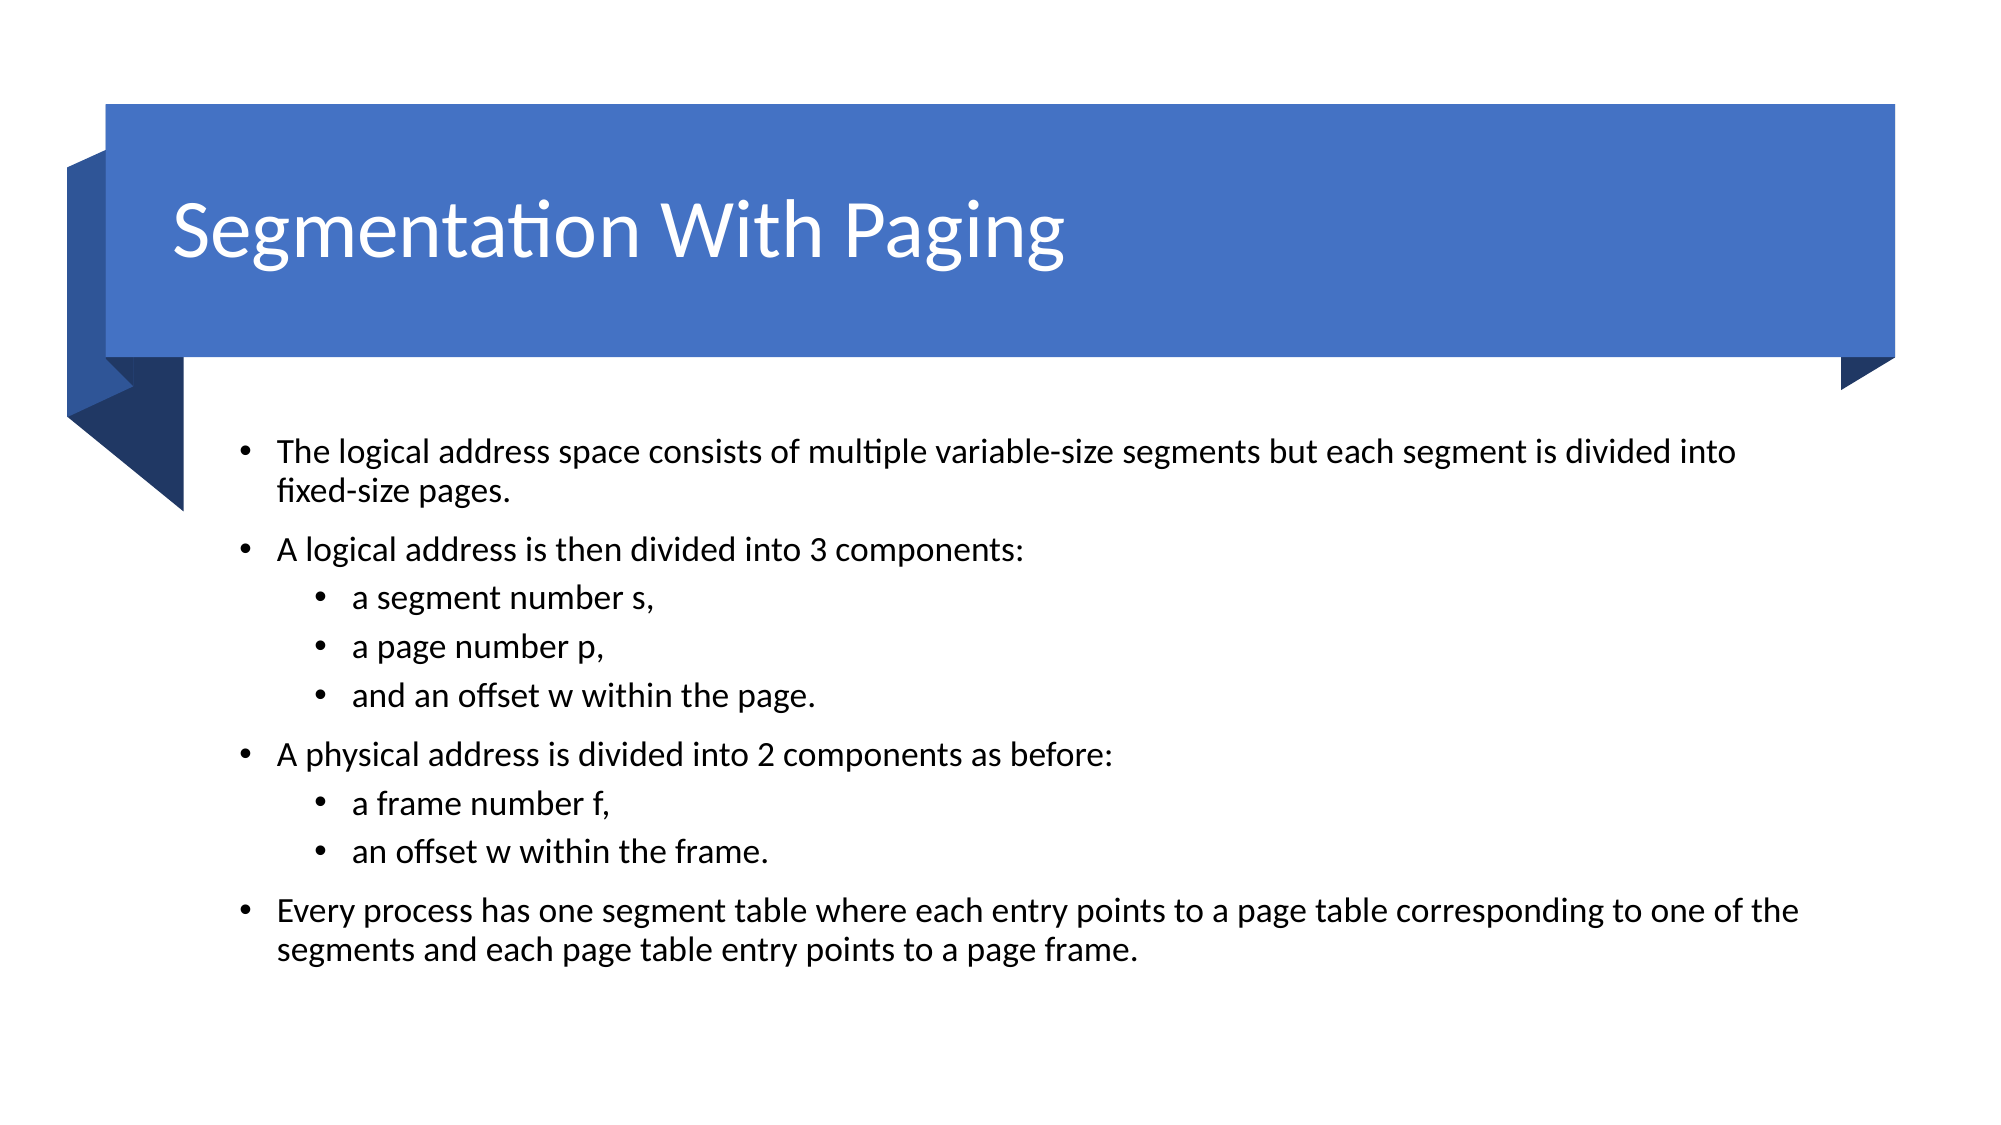

# Segmentation With Paging

The logical address space consists of multiple variable-size segments but each segment is divided into fixed-size pages.
A logical address is then divided into 3 components:
a segment number s,
a page number p,
and an offset w within the page.
A physical address is divided into 2 components as before:
a frame number f,
an offset w within the frame.
Every process has one segment table where each entry points to a page table corresponding to one of the segments and each page table entry points to a page frame.